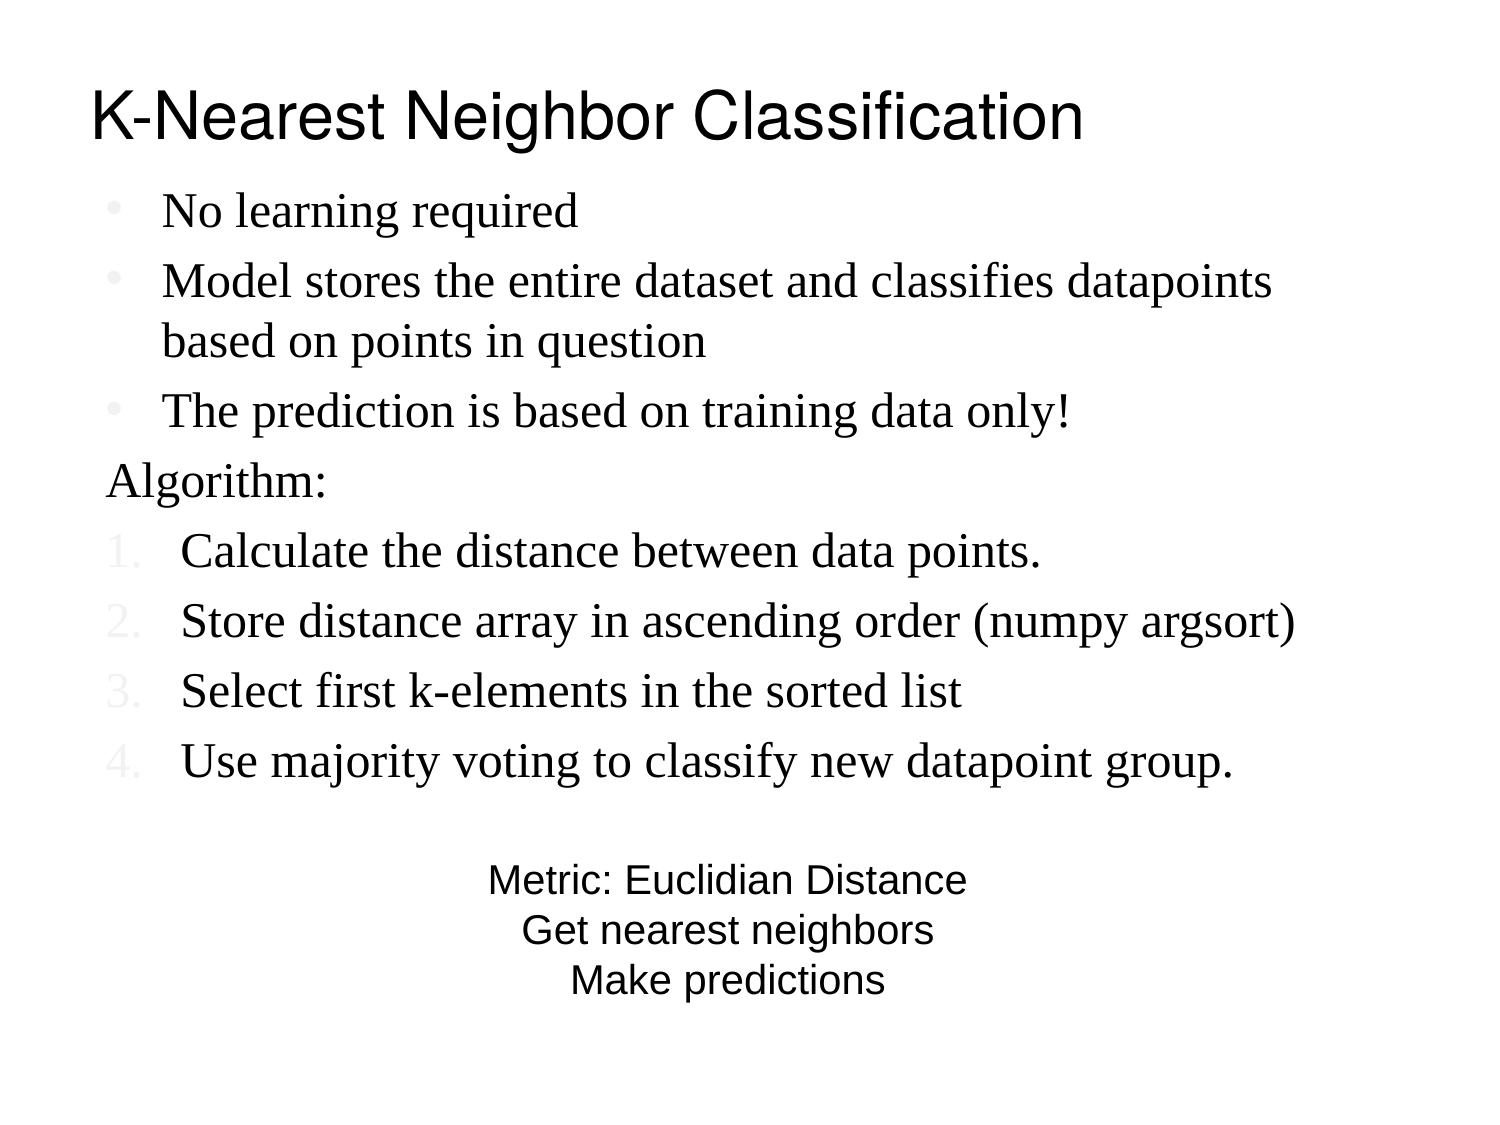

# K-Nearest Neighbor Classification
No learning required
Model stores the entire dataset and classifies datapoints based on points in question
The prediction is based on training data only!
Algorithm:
Calculate the distance between data points.
Store distance array in ascending order (numpy argsort)
Select first k-elements in the sorted list
Use majority voting to classify new datapoint group.

Metric: Euclidian Distance
Get nearest neighbors
Make predictions